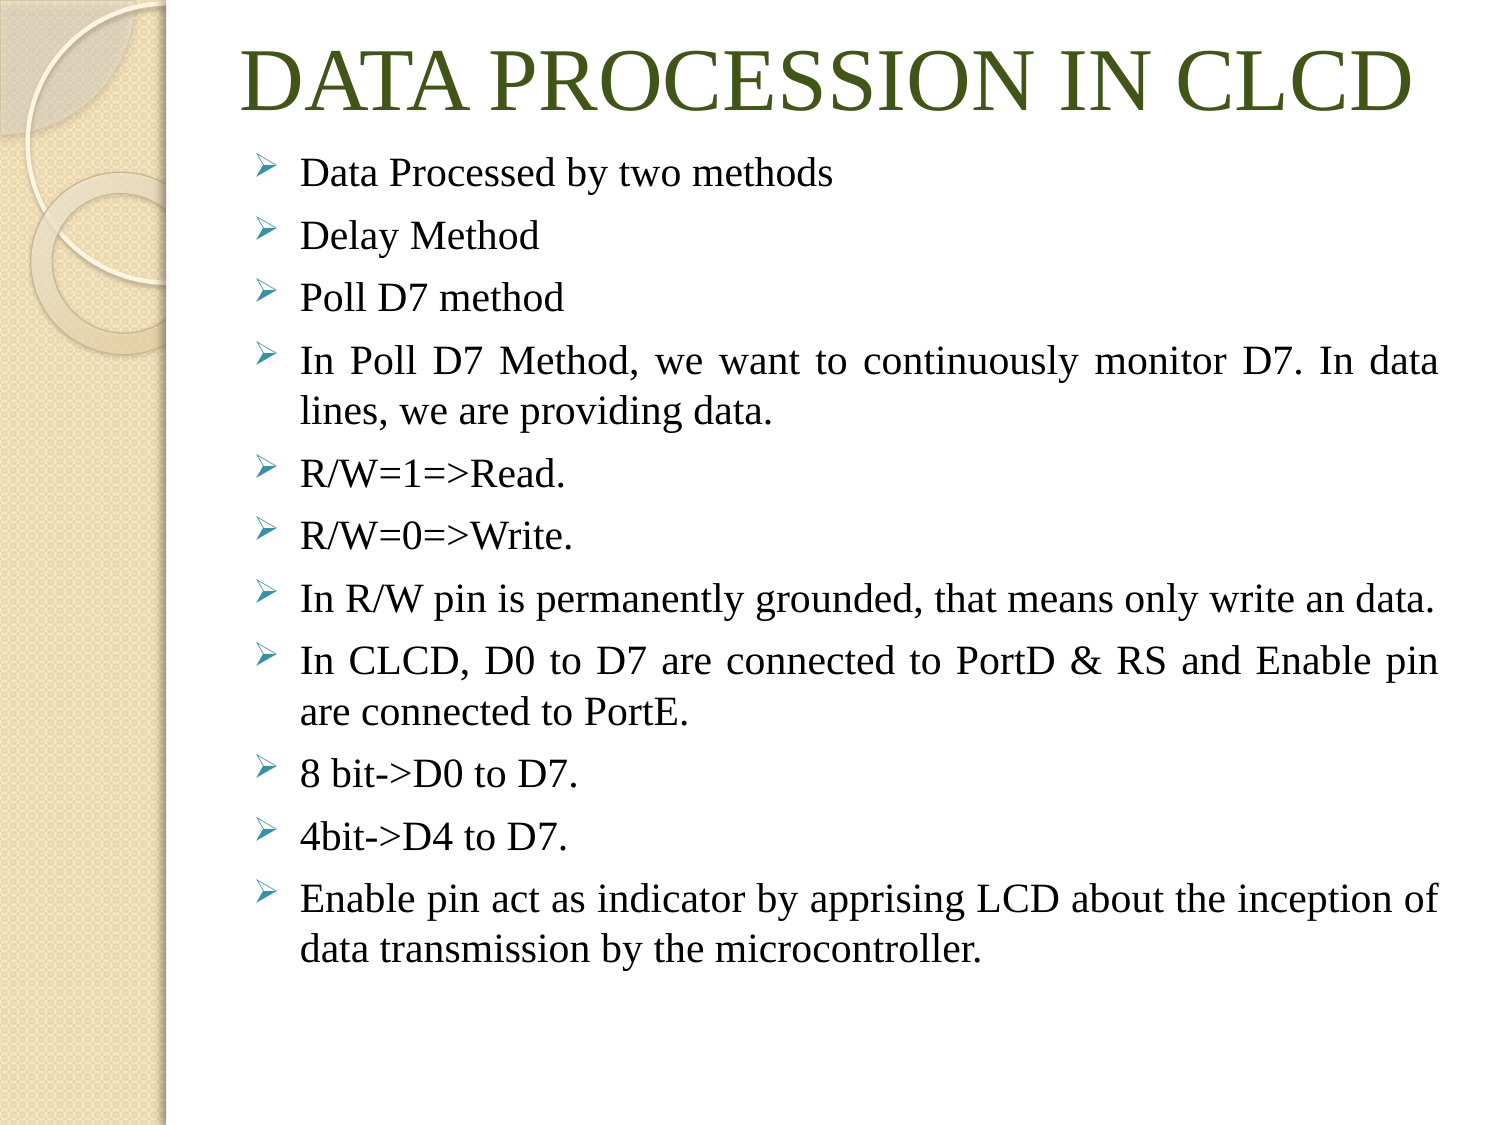

# DATA PROCESSION IN CLCD
Data Processed by two methods
Delay Method
Poll D7 method
In Poll D7 Method, we want to continuously monitor D7. In data lines, we are providing data.
R/W=1=>Read.
R/W=0=>Write.
In R/W pin is permanently grounded, that means only write an data.
In CLCD, D0 to D7 are connected to PortD & RS and Enable pin are connected to PortE.
8 bit->D0 to D7.
4bit->D4 to D7.
Enable pin act as indicator by apprising LCD about the inception of data transmission by the microcontroller.